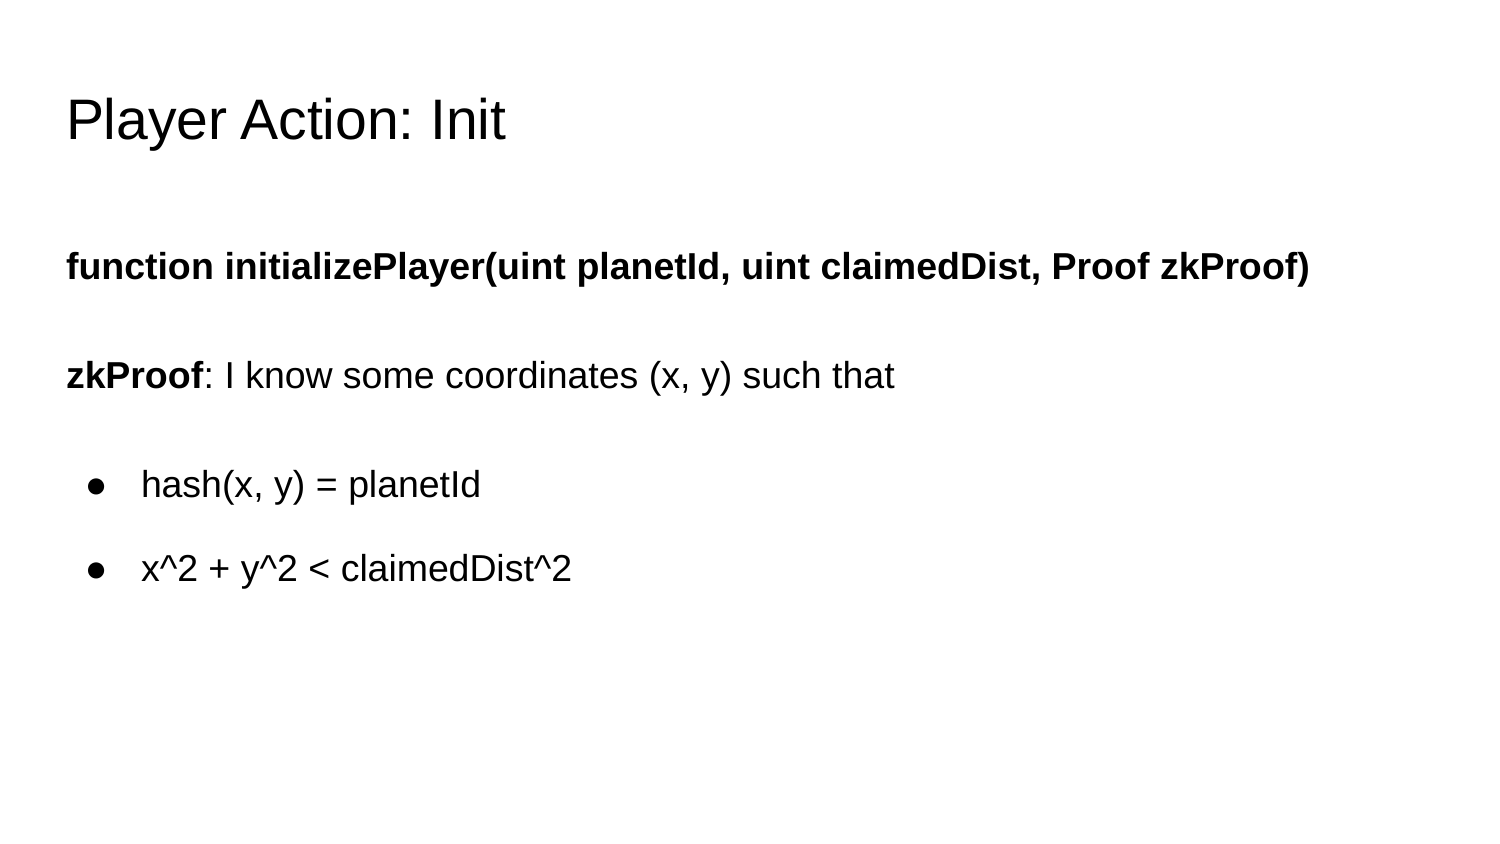

# Player Action: Init

function initializePlayer(uint planetId, uint claimedDist, Proof zkProof)
zkProof: I know some coordinates (x, y) such that
hash(x, y) = planetId
x^2 + y^2 < claimedDist^2